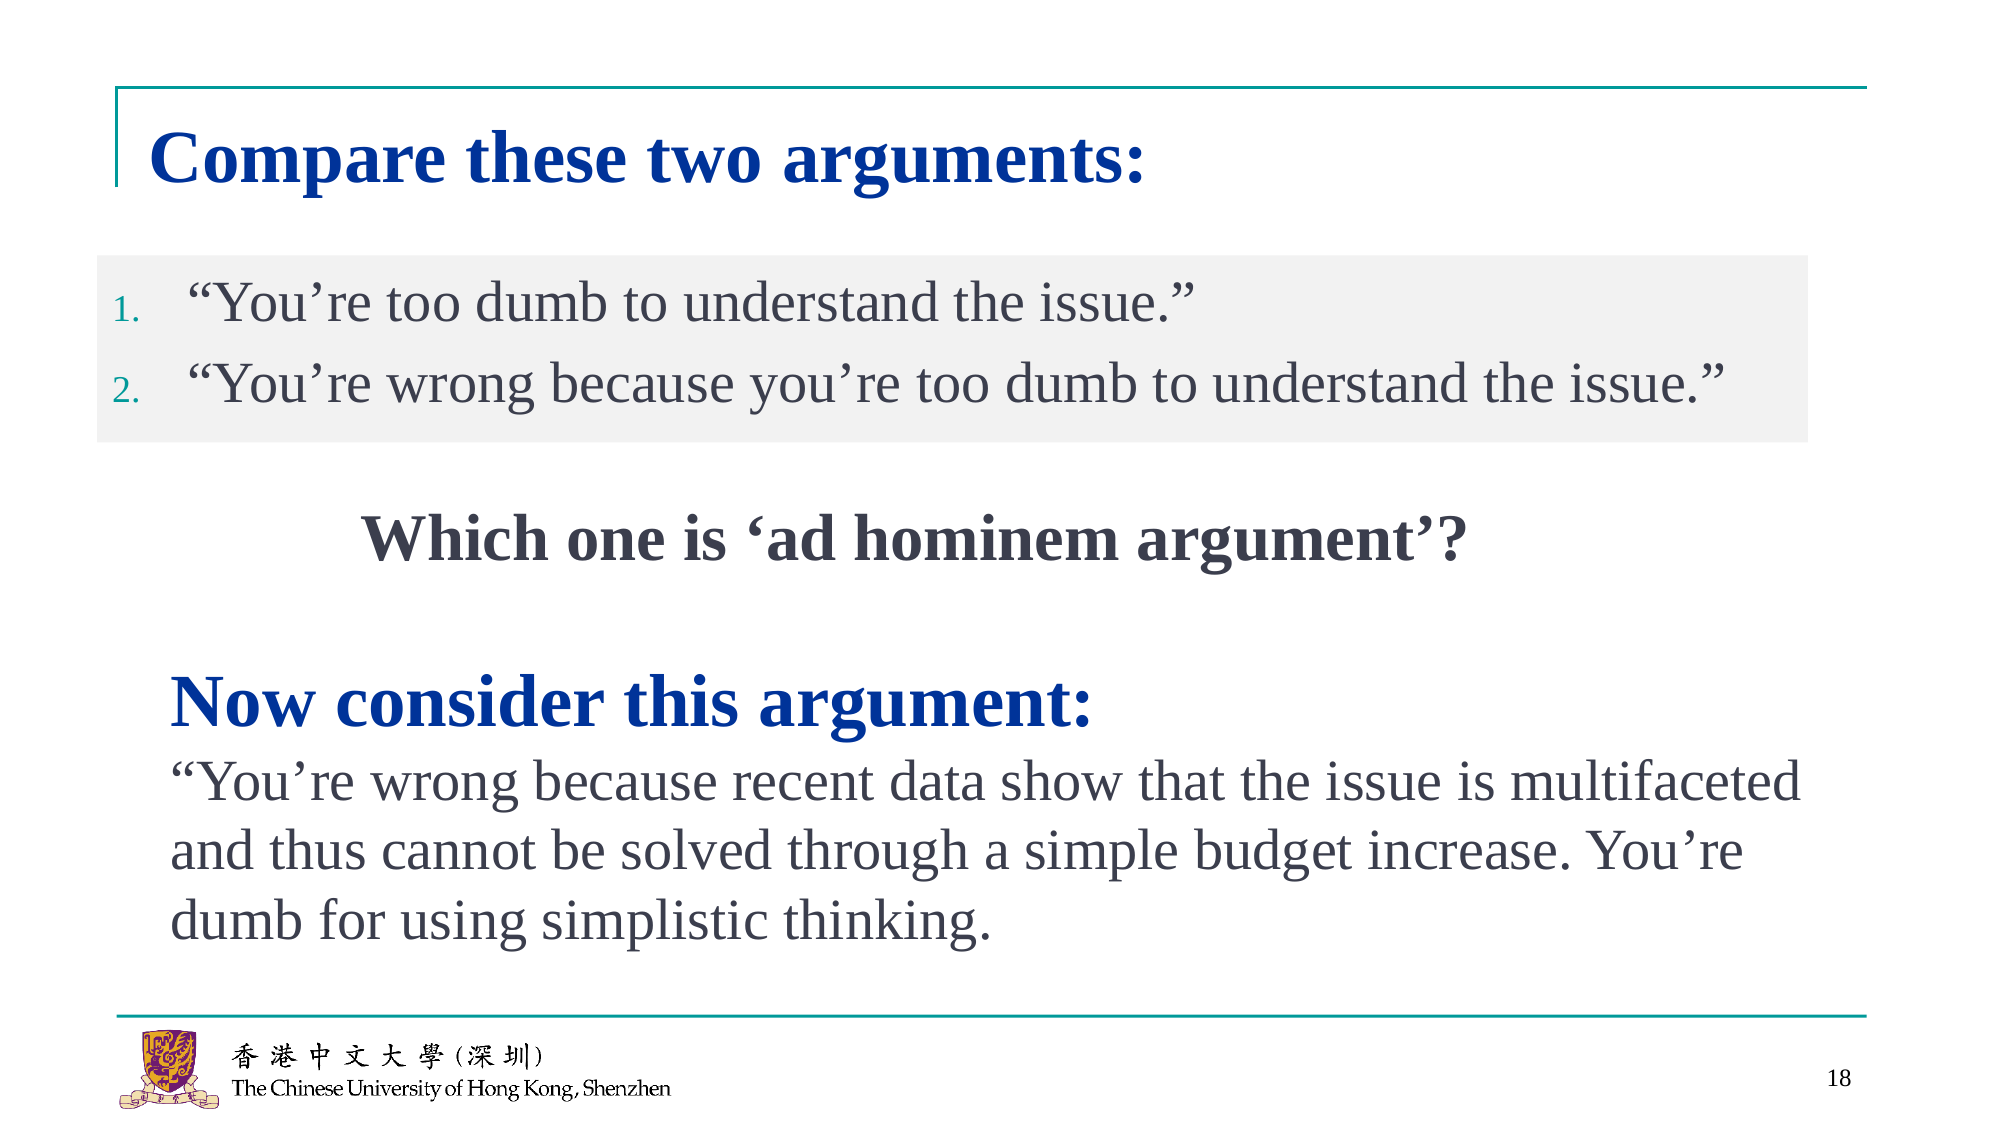

# Compare these two arguments:
“You’re too dumb to understand the issue.”
“You’re wrong because you’re too dumb to understand the issue.”

Which one is ‘ad hominem argument’?
Now consider this argument:
“You’re wrong because recent data show that the issue is multifaceted and thus cannot be solved through a simple budget increase. You’re dumb for using simplistic thinking.
18